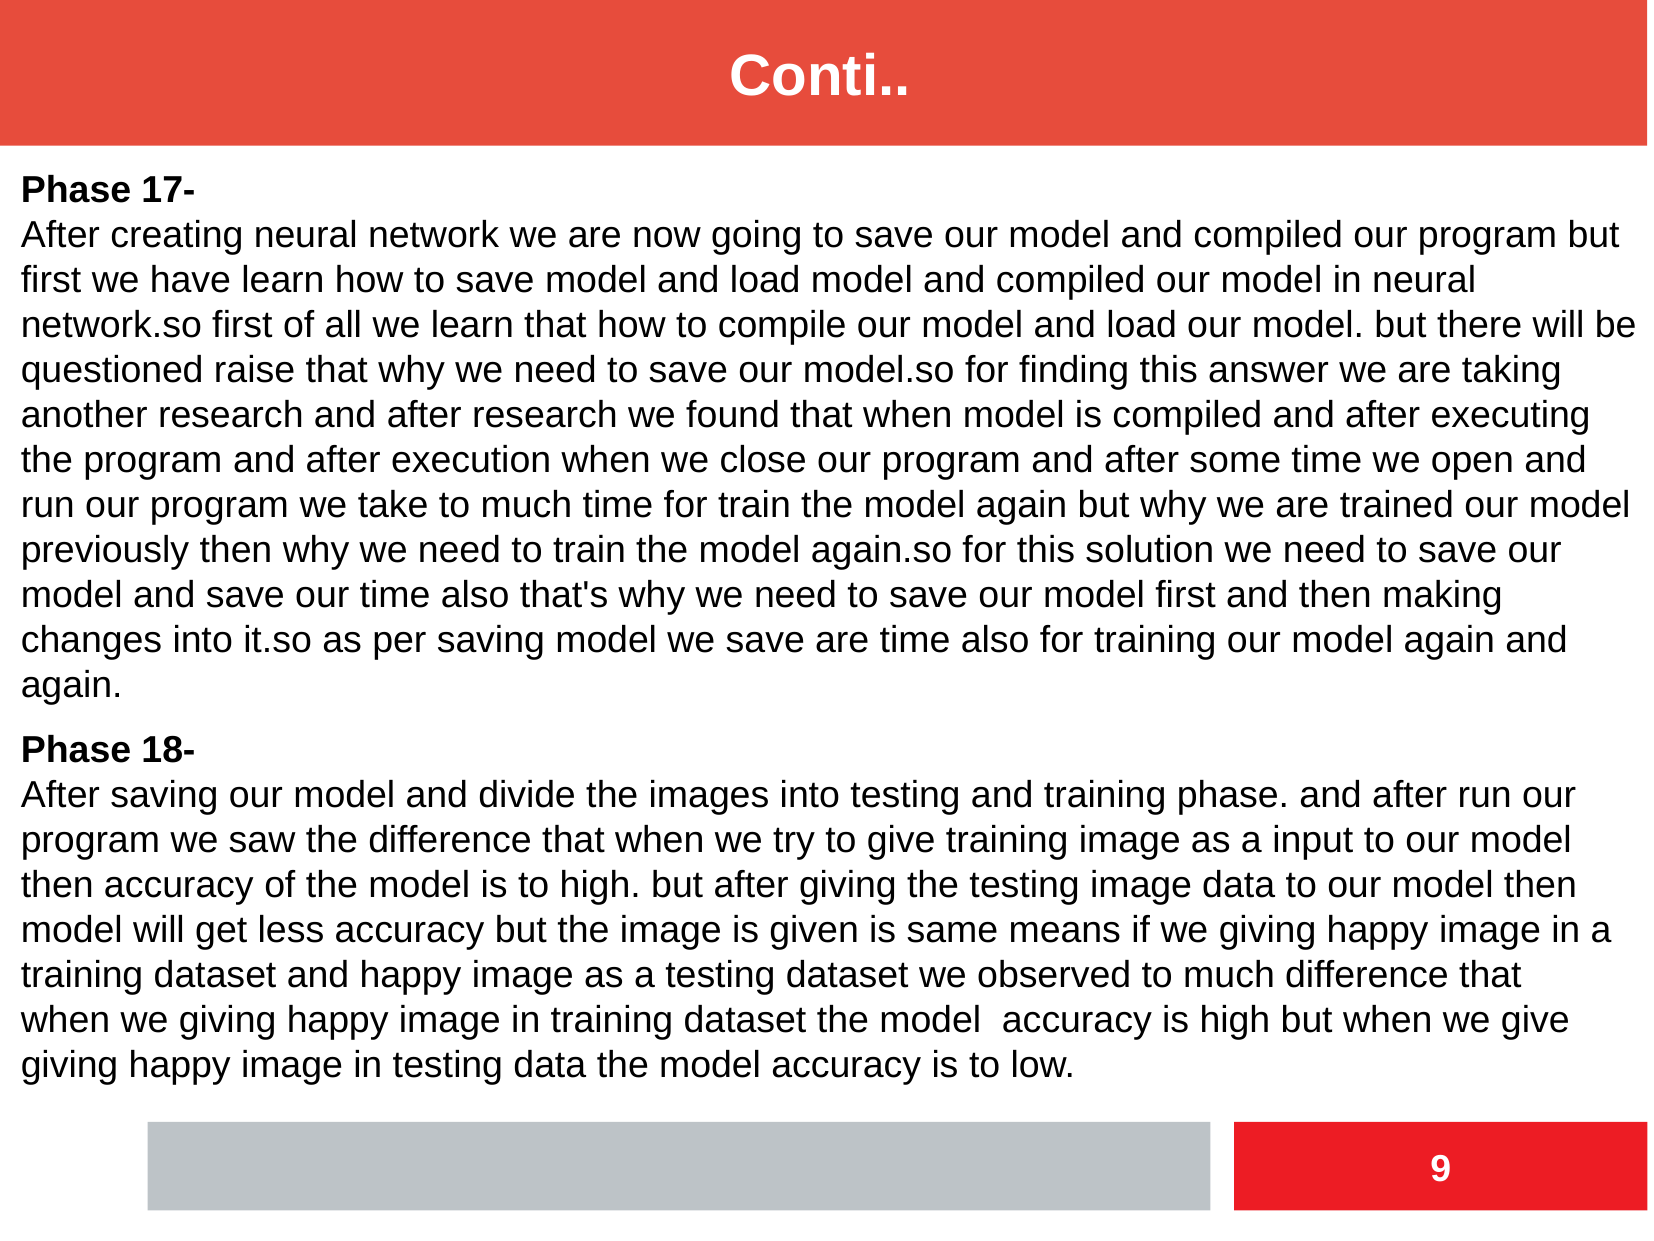

Conti..
Phase 17-
After creating neural network we are now going to save our model and compiled our program but first we have learn how to save model and load model and compiled our model in neural network.so first of all we learn that how to compile our model and load our model. but there will be questioned raise that why we need to save our model.so for finding this answer we are taking another research and after research we found that when model is compiled and after executing the program and after execution when we close our program and after some time we open and run our program we take to much time for train the model again but why we are trained our model previously then why we need to train the model again.so for this solution we need to save our model and save our time also that's why we need to save our model first and then making changes into it.so as per saving model we save are time also for training our model again and again.

Phase 18-
After saving our model and divide the images into testing and training phase. and after run our program we saw the difference that when we try to give training image as a input to our model then accuracy of the model is to high. but after giving the testing image data to our model then model will get less accuracy but the image is given is same means if we giving happy image in a training dataset and happy image as a testing dataset we observed to much difference that when we giving happy image in training dataset the model  accuracy is high but when we give giving happy image in testing data the model accuracy is to low.

9